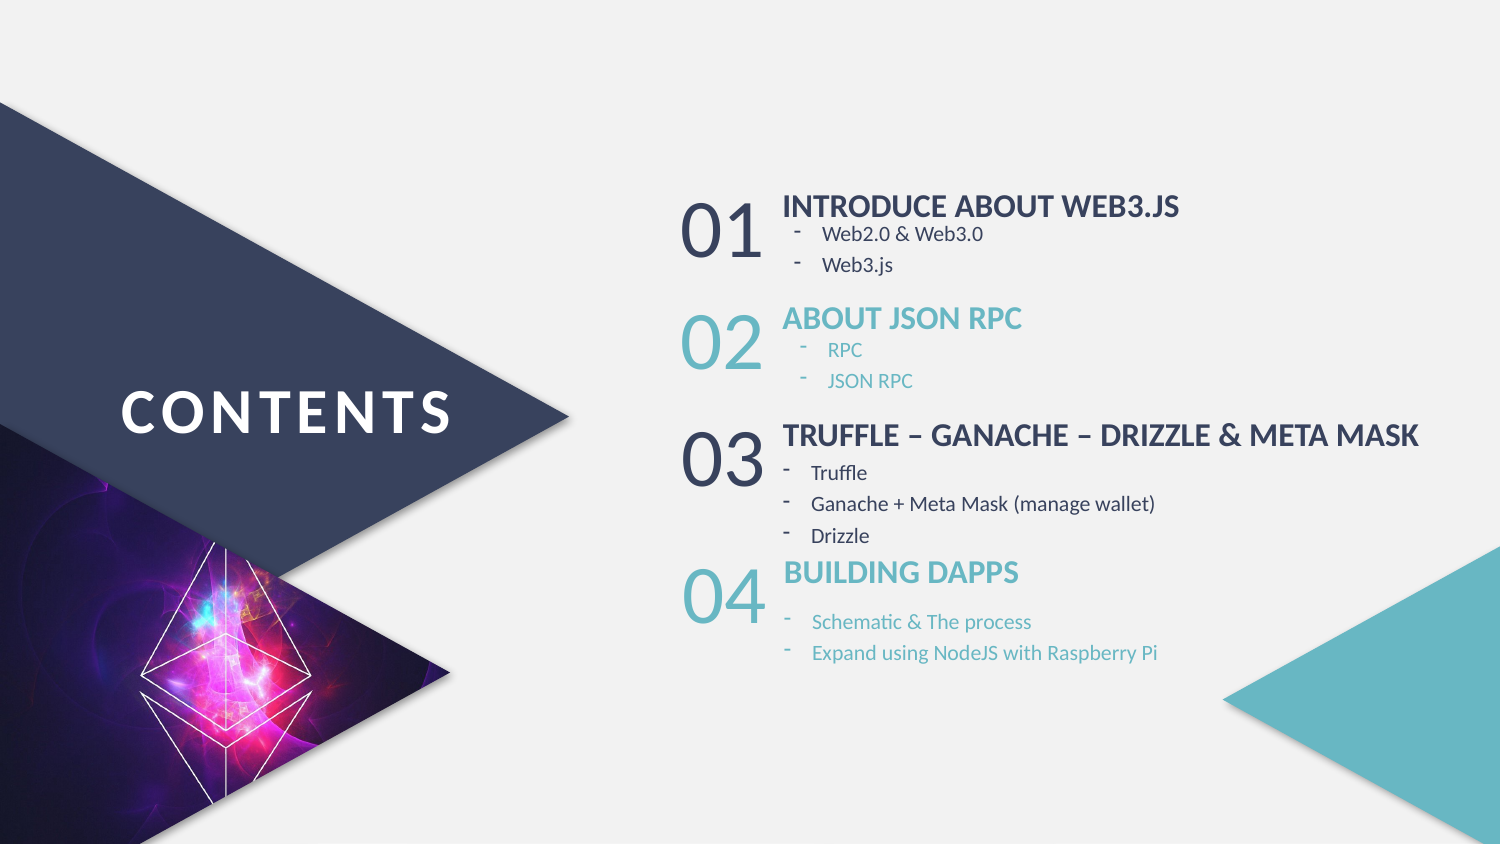

INTRODUCE ABOUT WEB3.JS
Web2.0 & Web3.0
Web3.js
01
ABOUT JSON RPC
RPC
JSON RPC
02
CONTENTS

03
TRUFFLE – GANACHE – DRIZZLE & META MASK
Truffle
Ganache + Meta Mask (manage wallet)
Drizzle

04
BUILDING DAPPS
Schematic & The process
Expand using NodeJS with Raspberry Pi